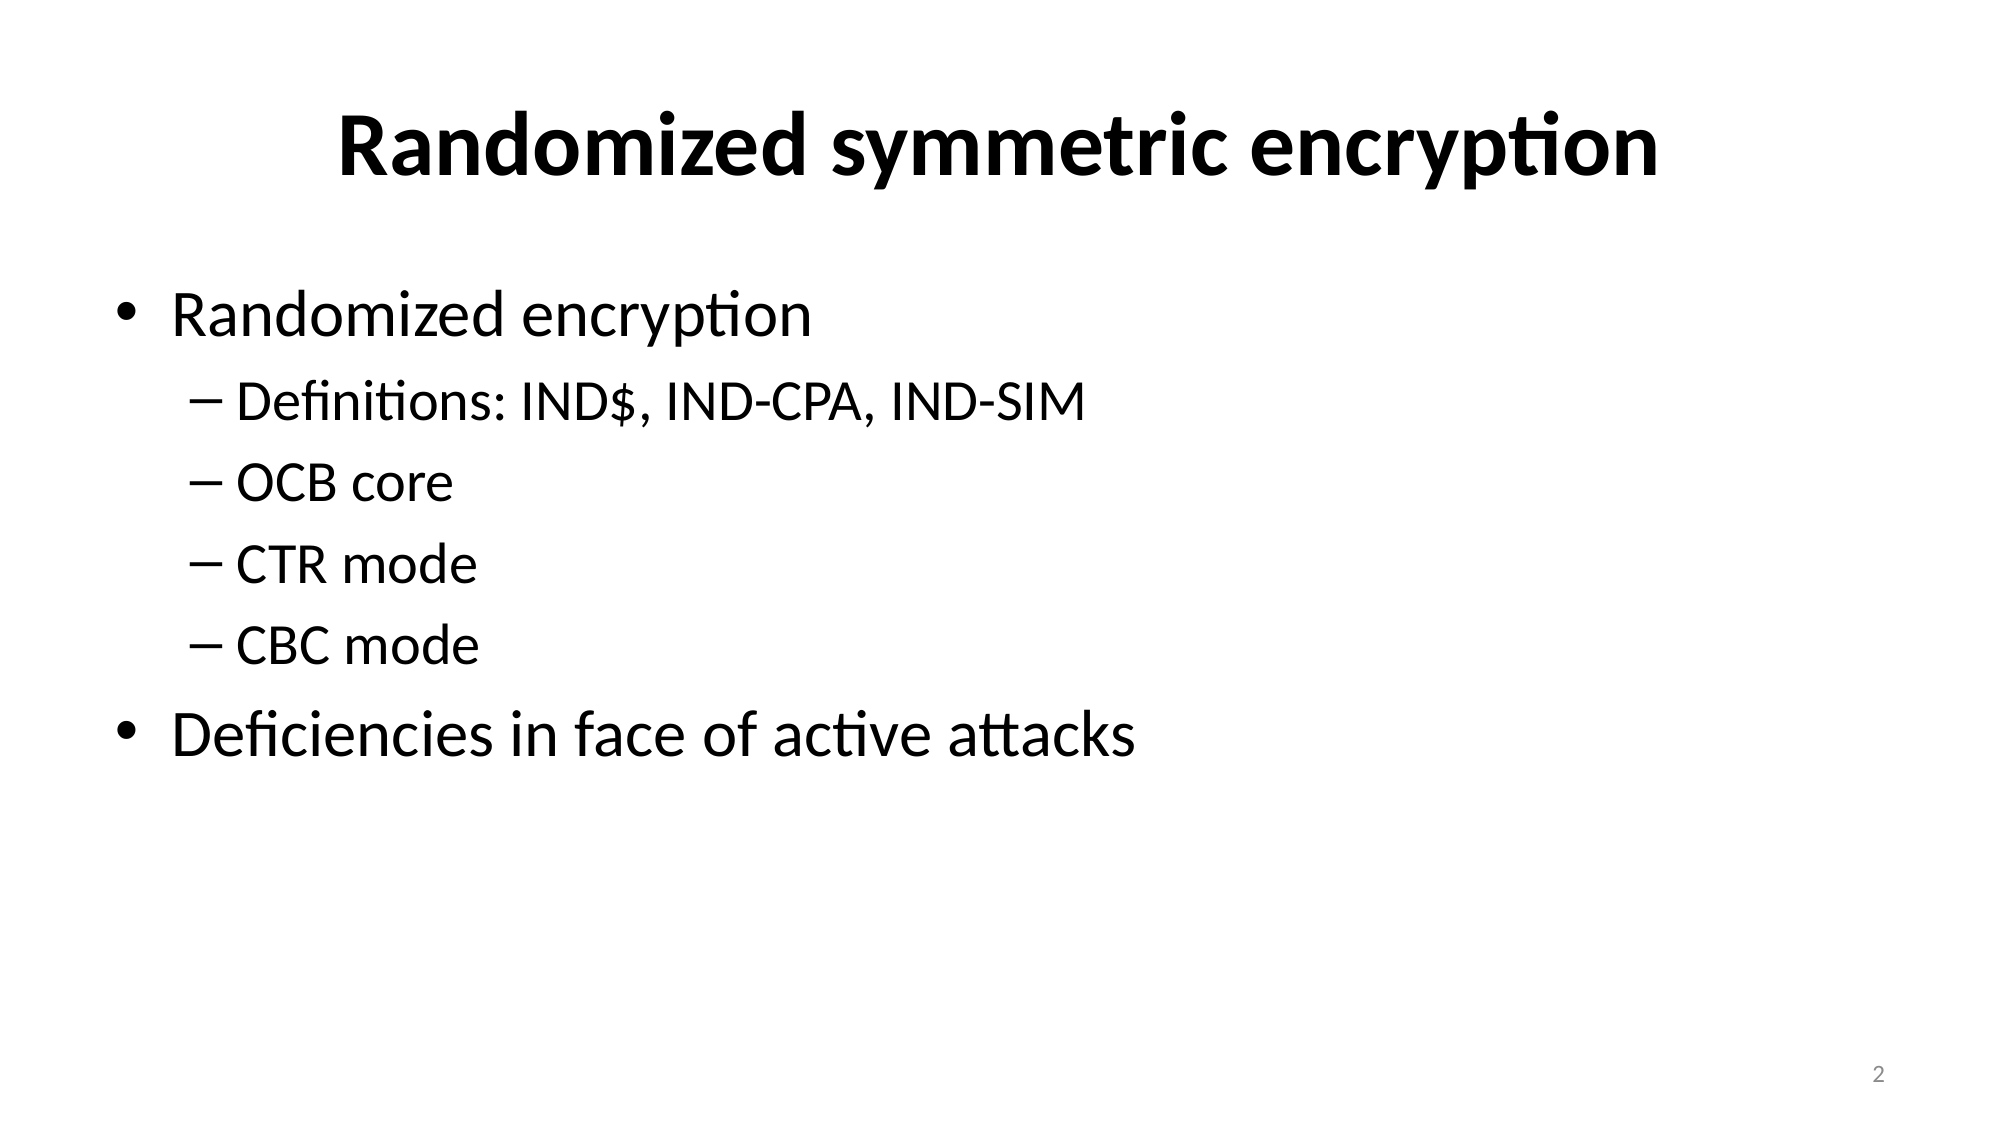

# Randomized symmetric encryption
Randomized encryption
Definitions: IND$, IND-CPA, IND-SIM
OCB core
CTR mode
CBC mode
Deficiencies in face of active attacks

2